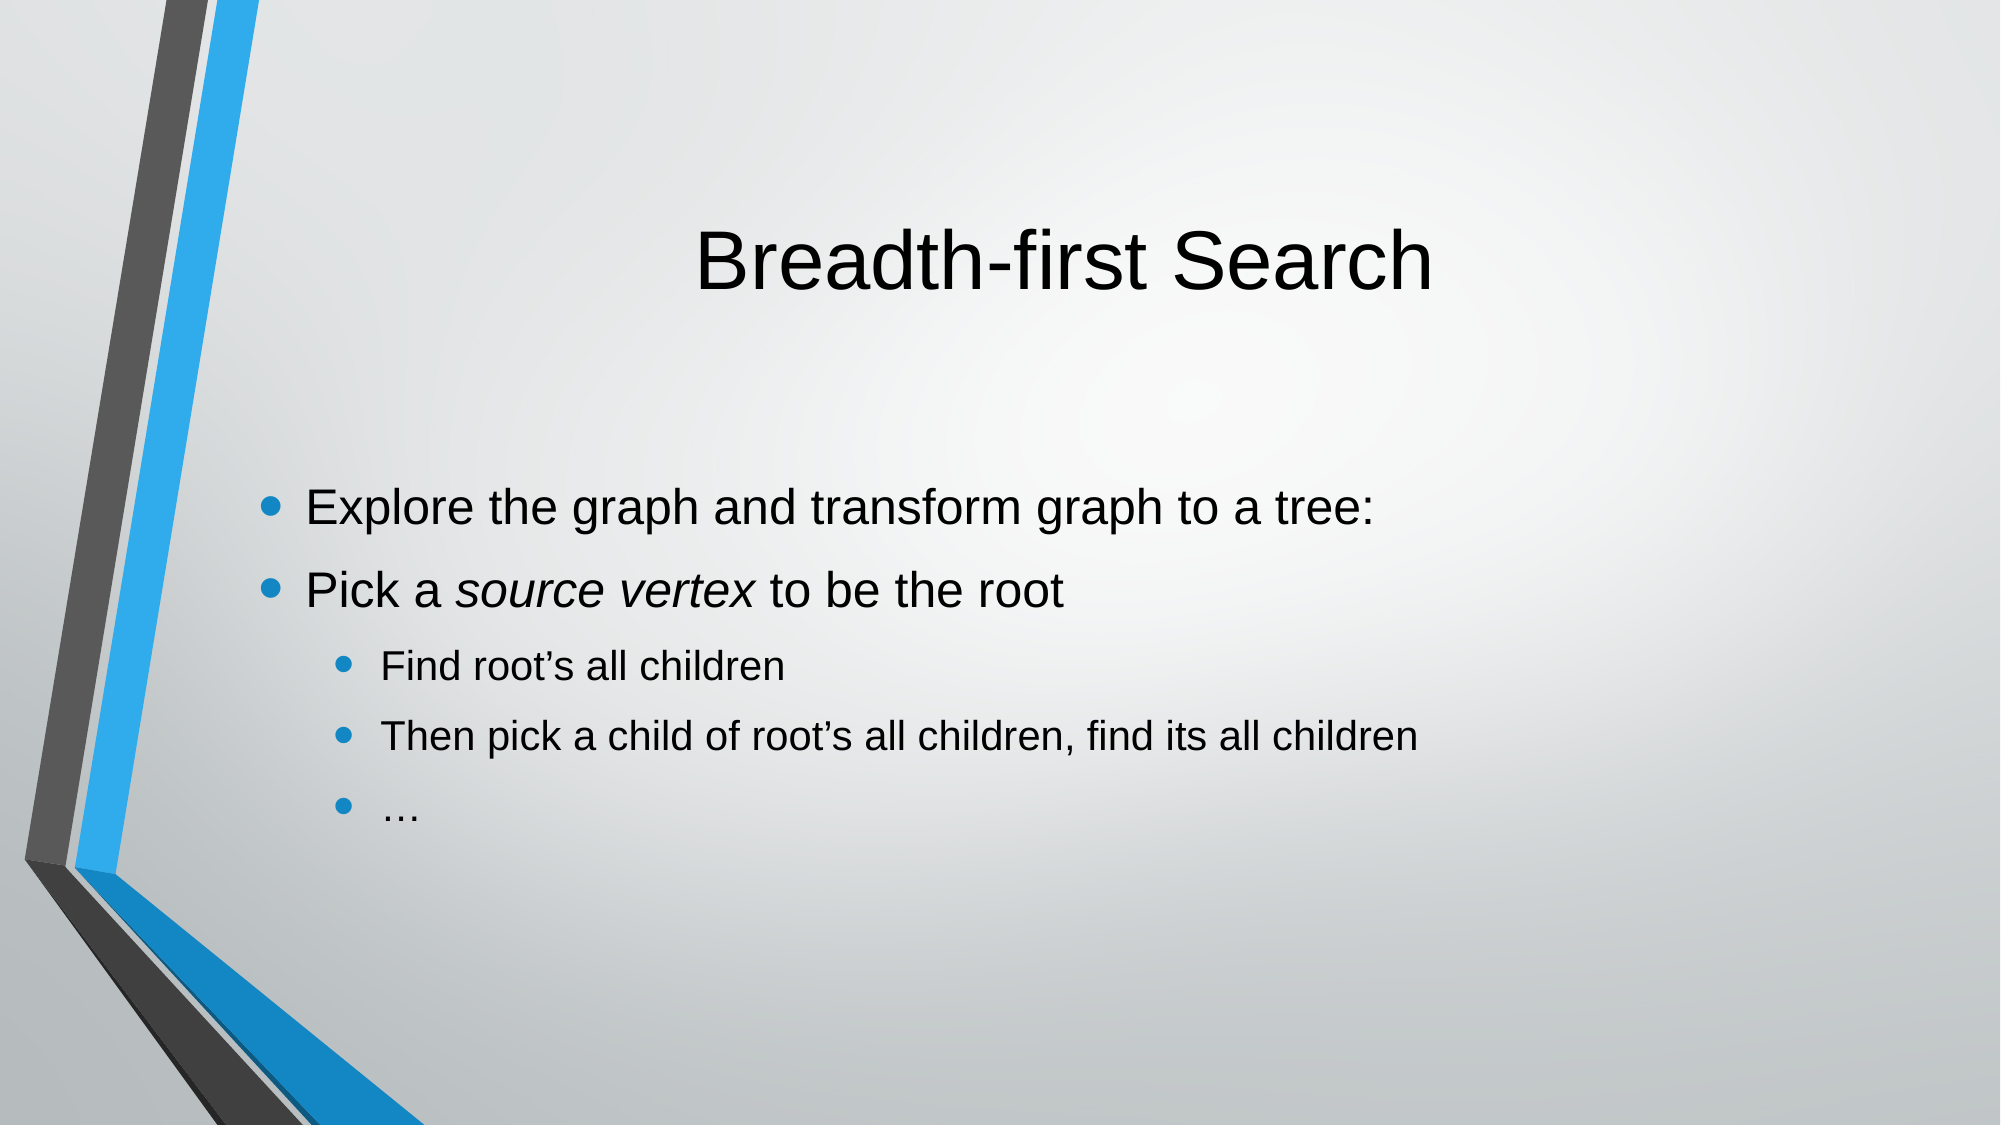

# Breadth-first Search
Explore the graph and transform graph to a tree:
Pick a source vertex to be the root
Find root’s all children
Then pick a child of root’s all children, find its all children
…